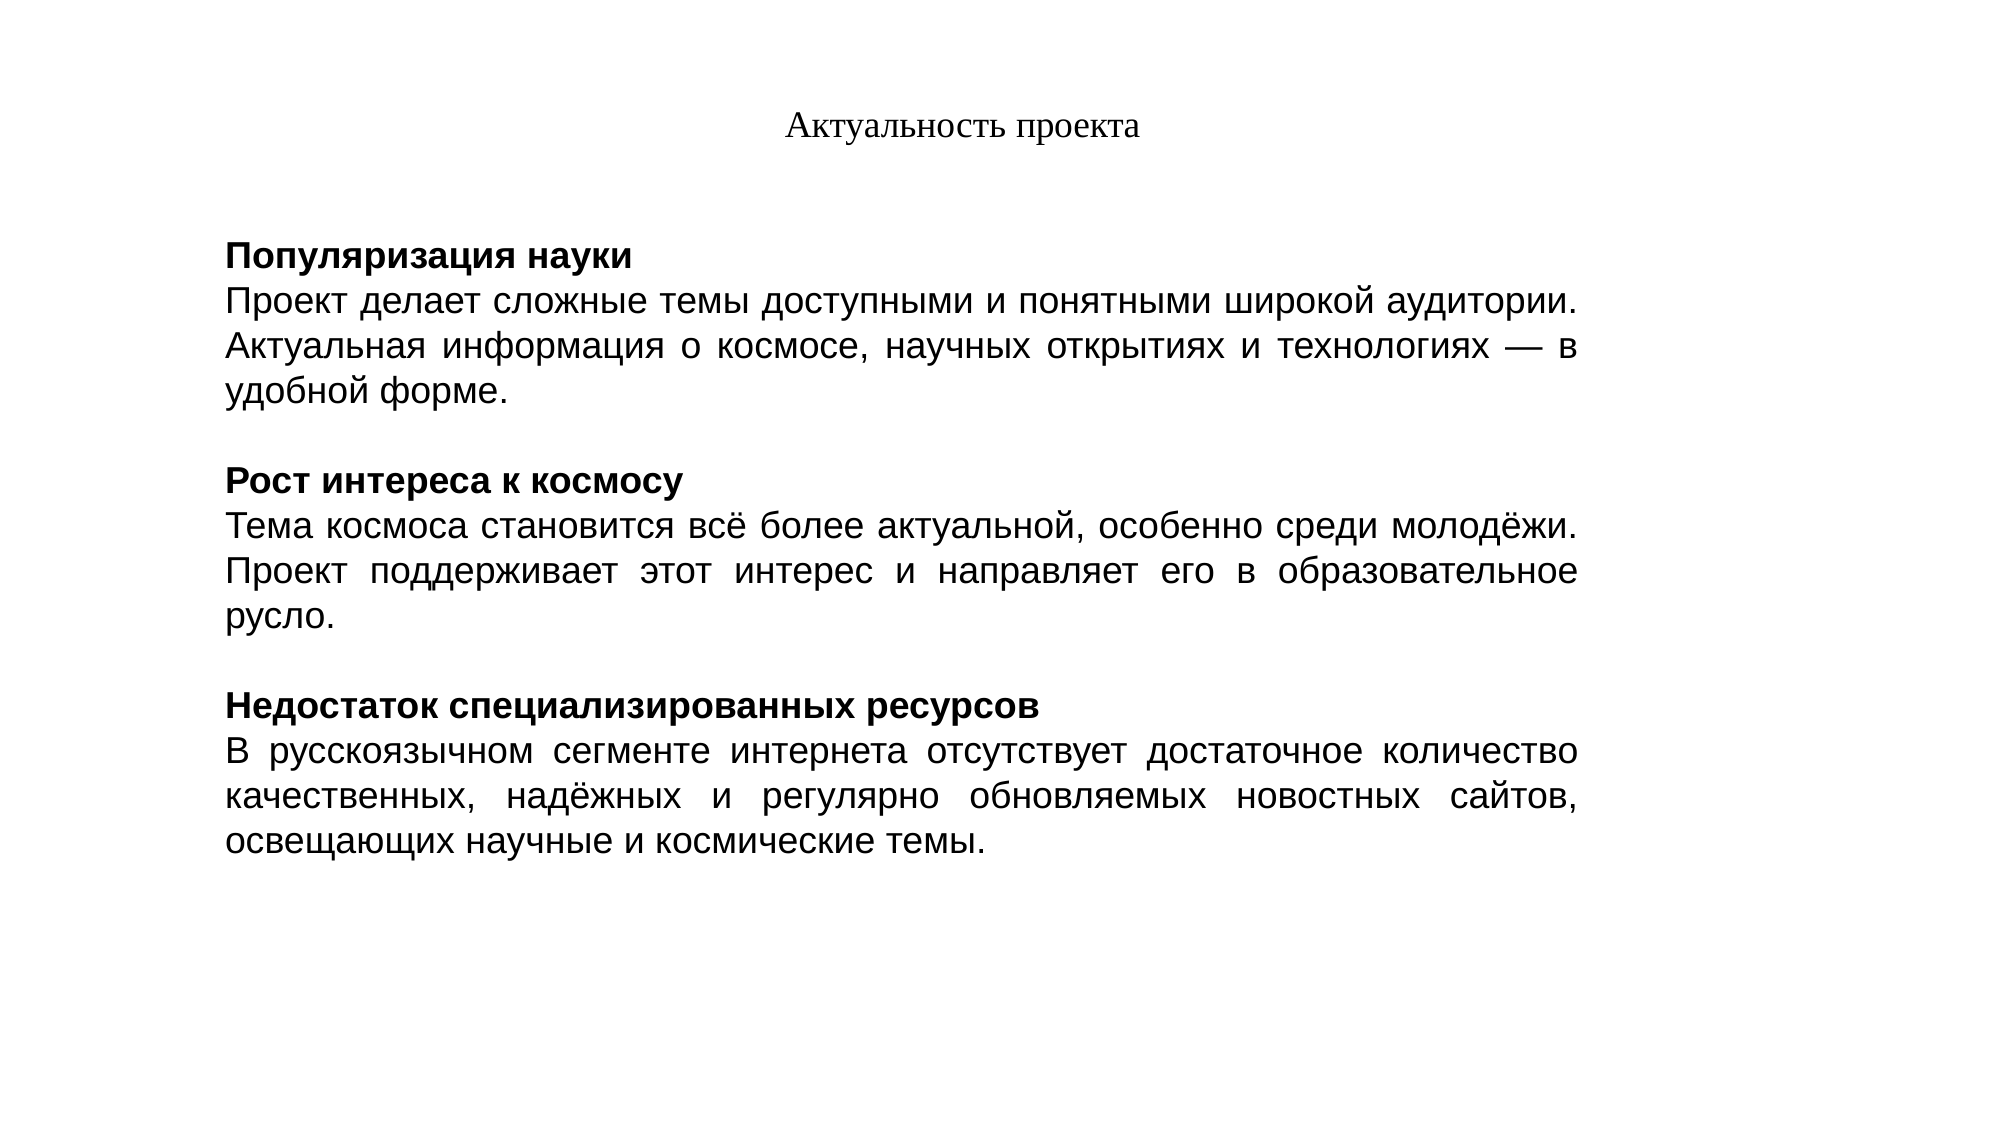

# Актуальность проекта
Популяризация науки
Проект делает сложные темы доступными и понятными широкой аудитории.
Актуальная информация о космосе, научных открытиях и технологиях — в удобной форме.

Рост интереса к космосу
Тема космоса становится всё более актуальной, особенно среди молодёжи.
Проект поддерживает этот интерес и направляет его в образовательное русло.

Недостаток специализированных ресурсов
В русскоязычном сегменте интернета отсутствует достаточное количество качественных, надёжных и регулярно обновляемых новостных сайтов, освещающих научные и космические темы.